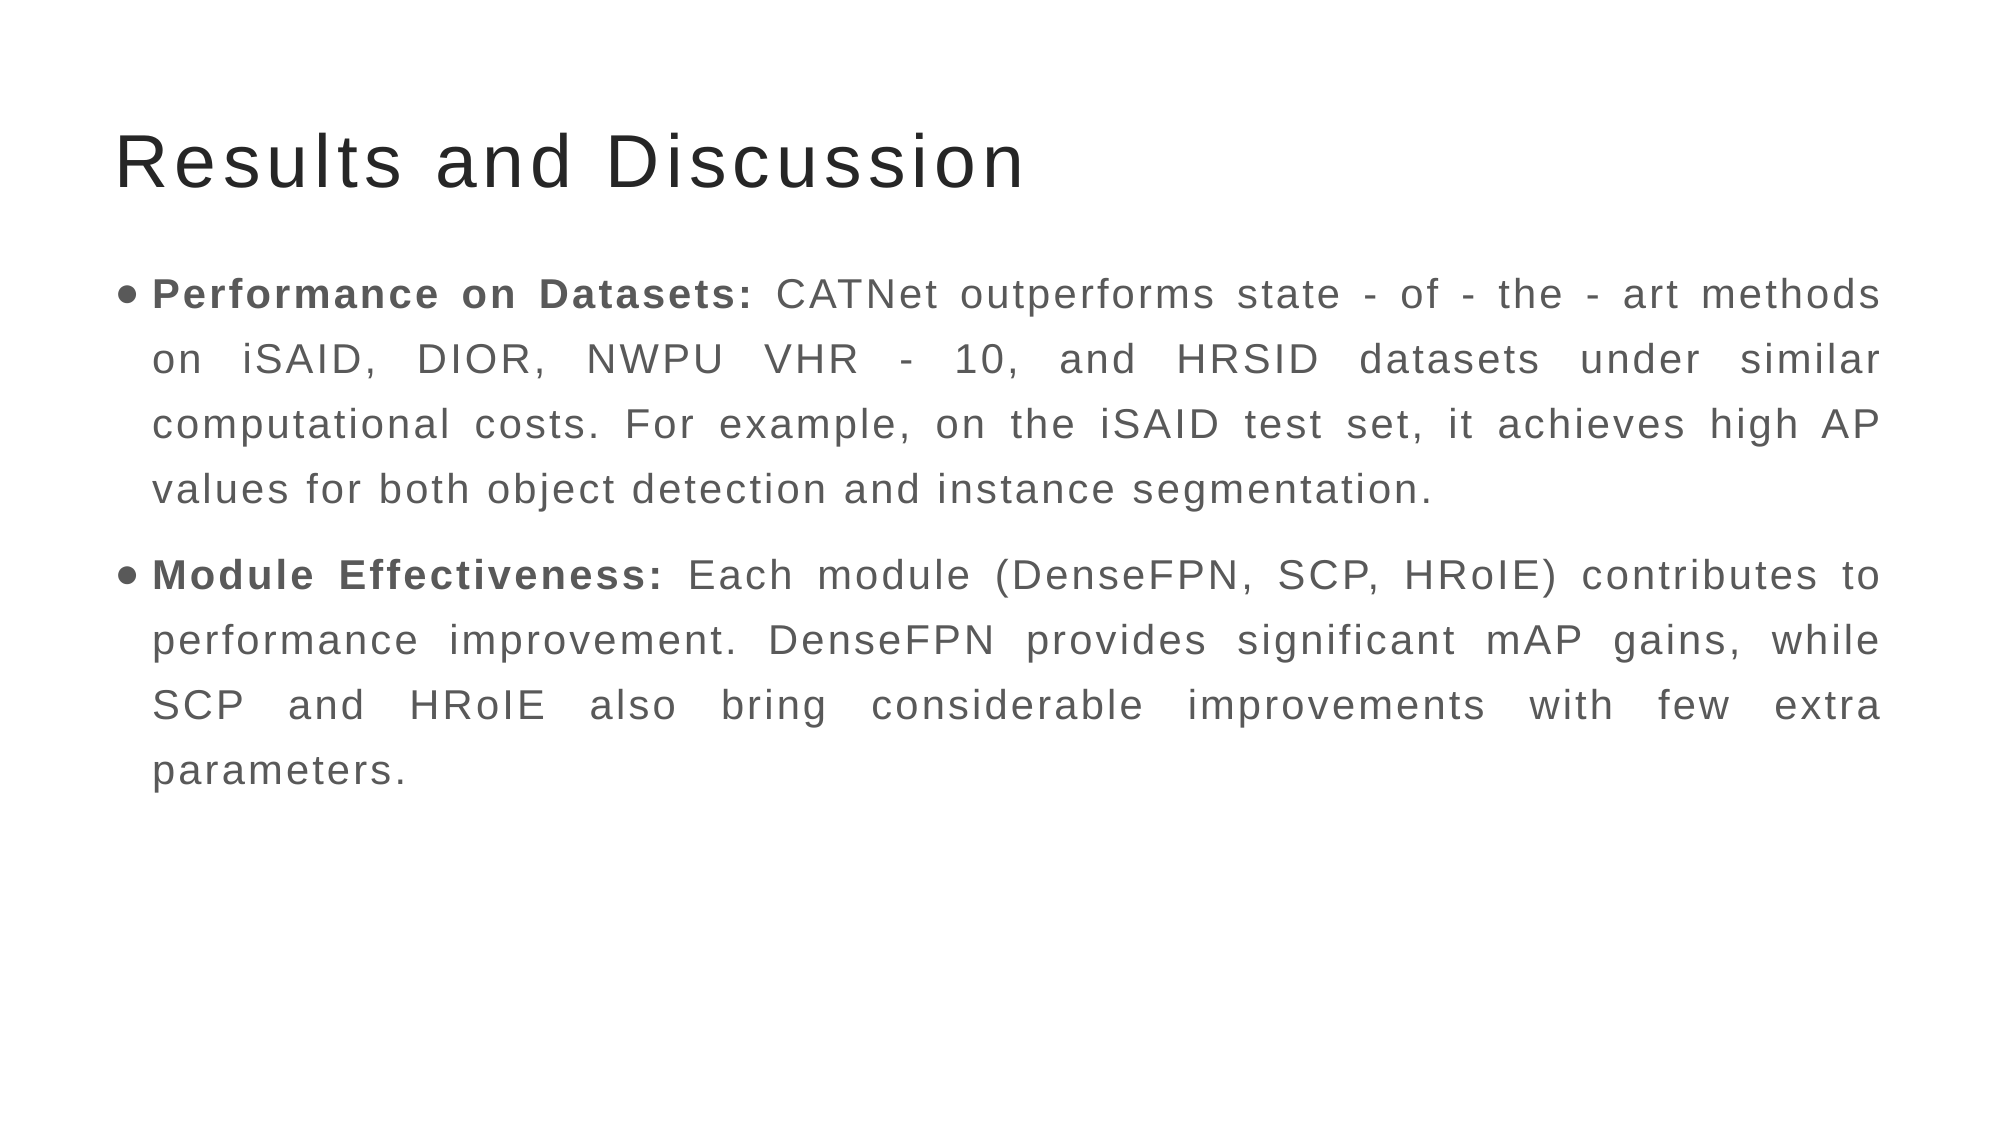

# Results and Discussion
Performance on Datasets: CATNet outperforms state - of - the - art methods on iSAID, DIOR, NWPU VHR - 10, and HRSID datasets under similar computational costs. For example, on the iSAID test set, it achieves high AP values for both object detection and instance segmentation.
Module Effectiveness: Each module (DenseFPN, SCP, HRoIE) contributes to performance improvement. DenseFPN provides significant mAP gains, while SCP and HRoIE also bring considerable improvements with few extra parameters.